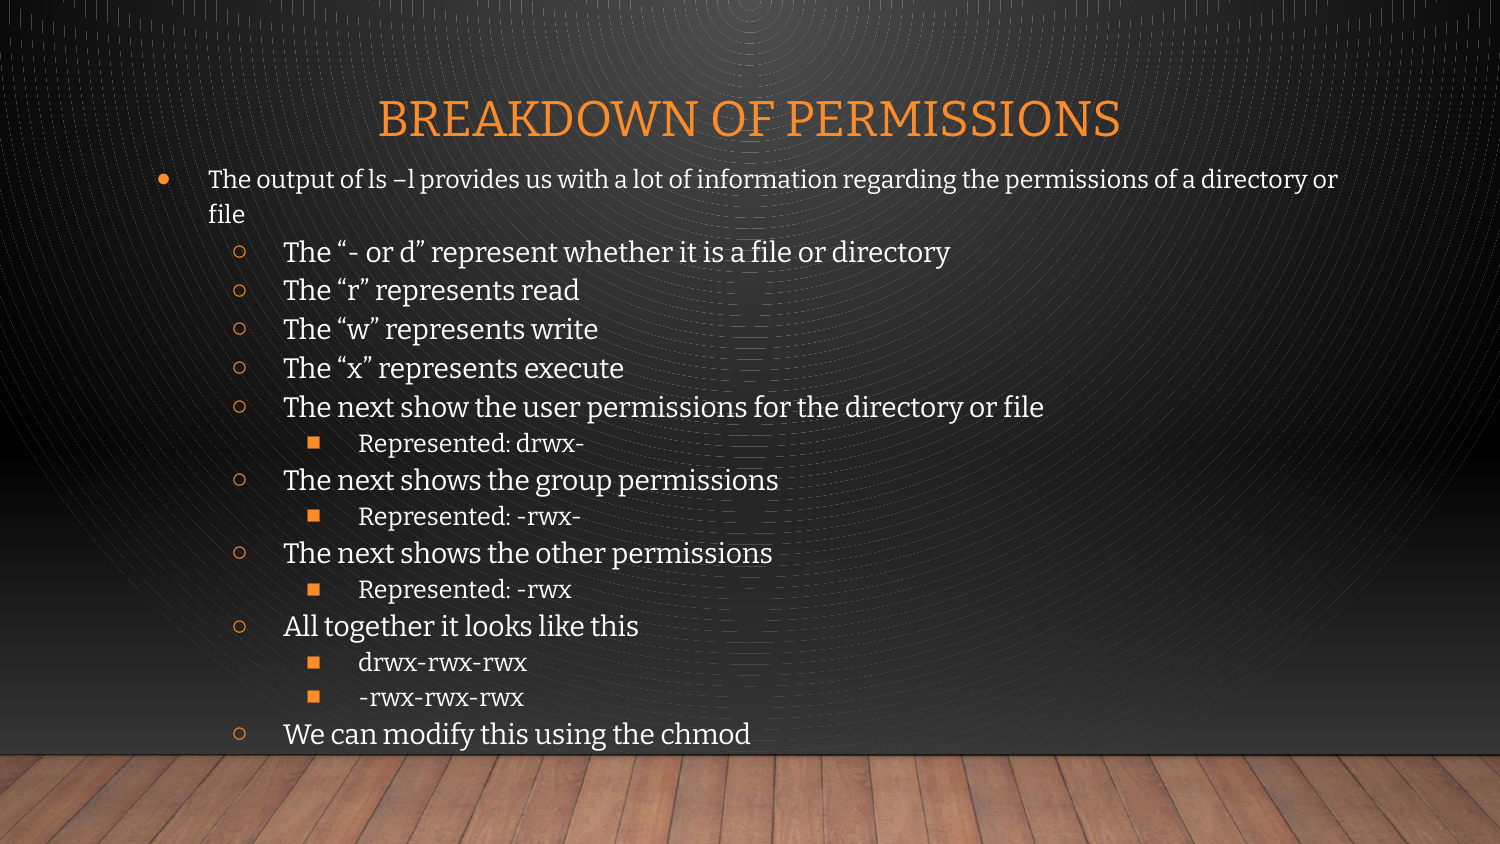

# Breakdown of permissions
The output of ls –l provides us with a lot of information regarding the permissions of a directory or file
The “- or d” represent whether it is a file or directory
The “r” represents read
The “w” represents write
The “x” represents execute
The next show the user permissions for the directory or file
Represented: drwx-
The next shows the group permissions
Represented: -rwx-
The next shows the other permissions
Represented: -rwx
All together it looks like this
drwx-rwx-rwx
-rwx-rwx-rwx
We can modify this using the chmod